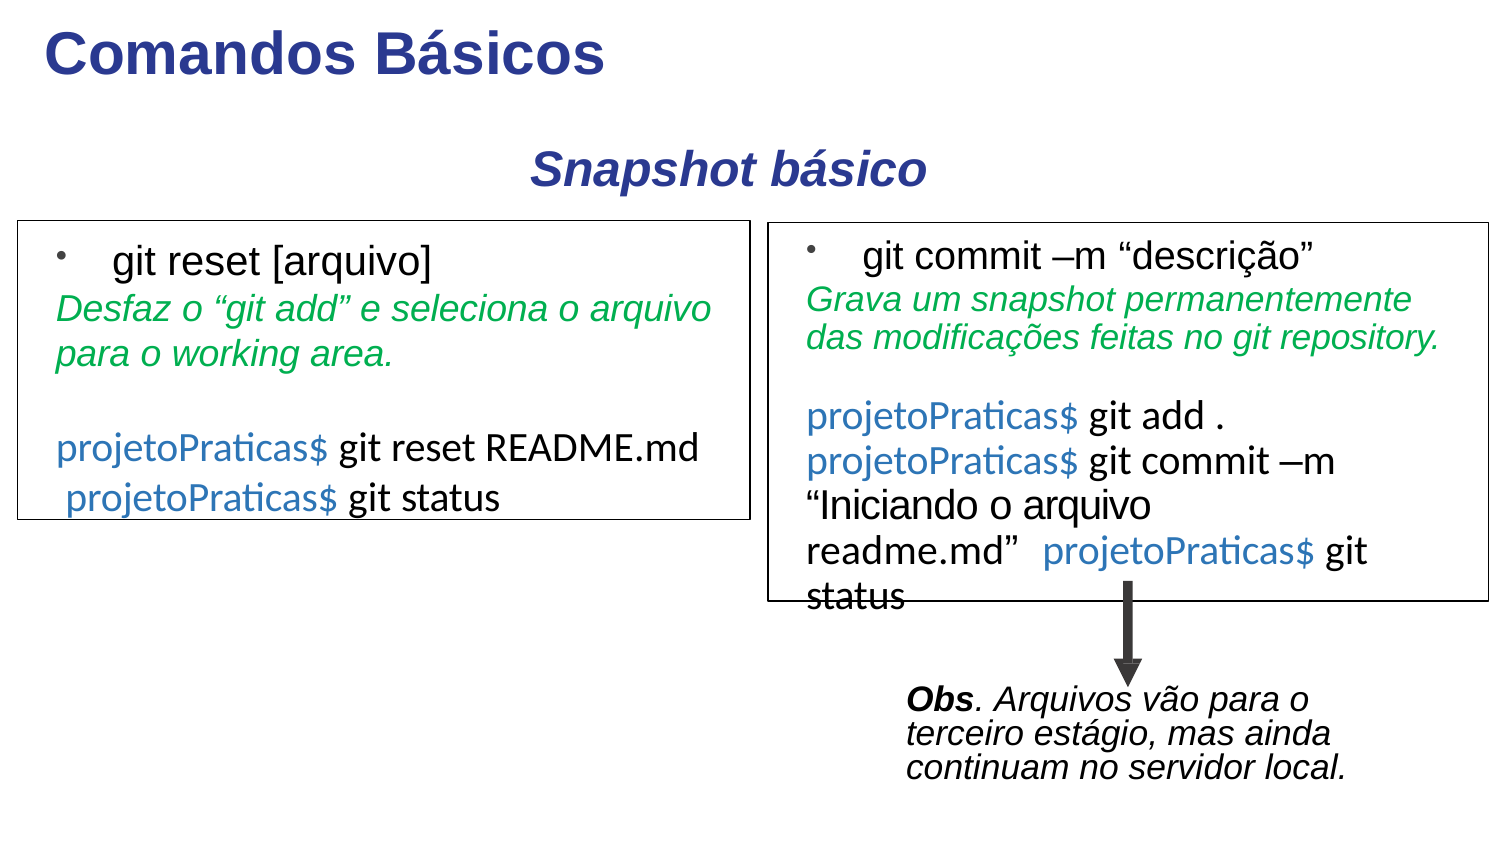

# Comandos Básicos
Snapshot básico
git reset [arquivo]
Desfaz o “git add” e seleciona o arquivo
para o working area.

projetoPraticas$ git reset README.md  projetoPraticas$ git status

git commit –m “descrição”
Grava um snapshot permanentemente  das modificações feitas no git repository.
projetoPraticas$ git add .  projetoPraticas$ git commit –m  “Iniciando o arquivo readme.md”  projetoPraticas$ git status

Obs. Arquivos vão para o  terceiro estágio, mas ainda  continuam no servidor local.